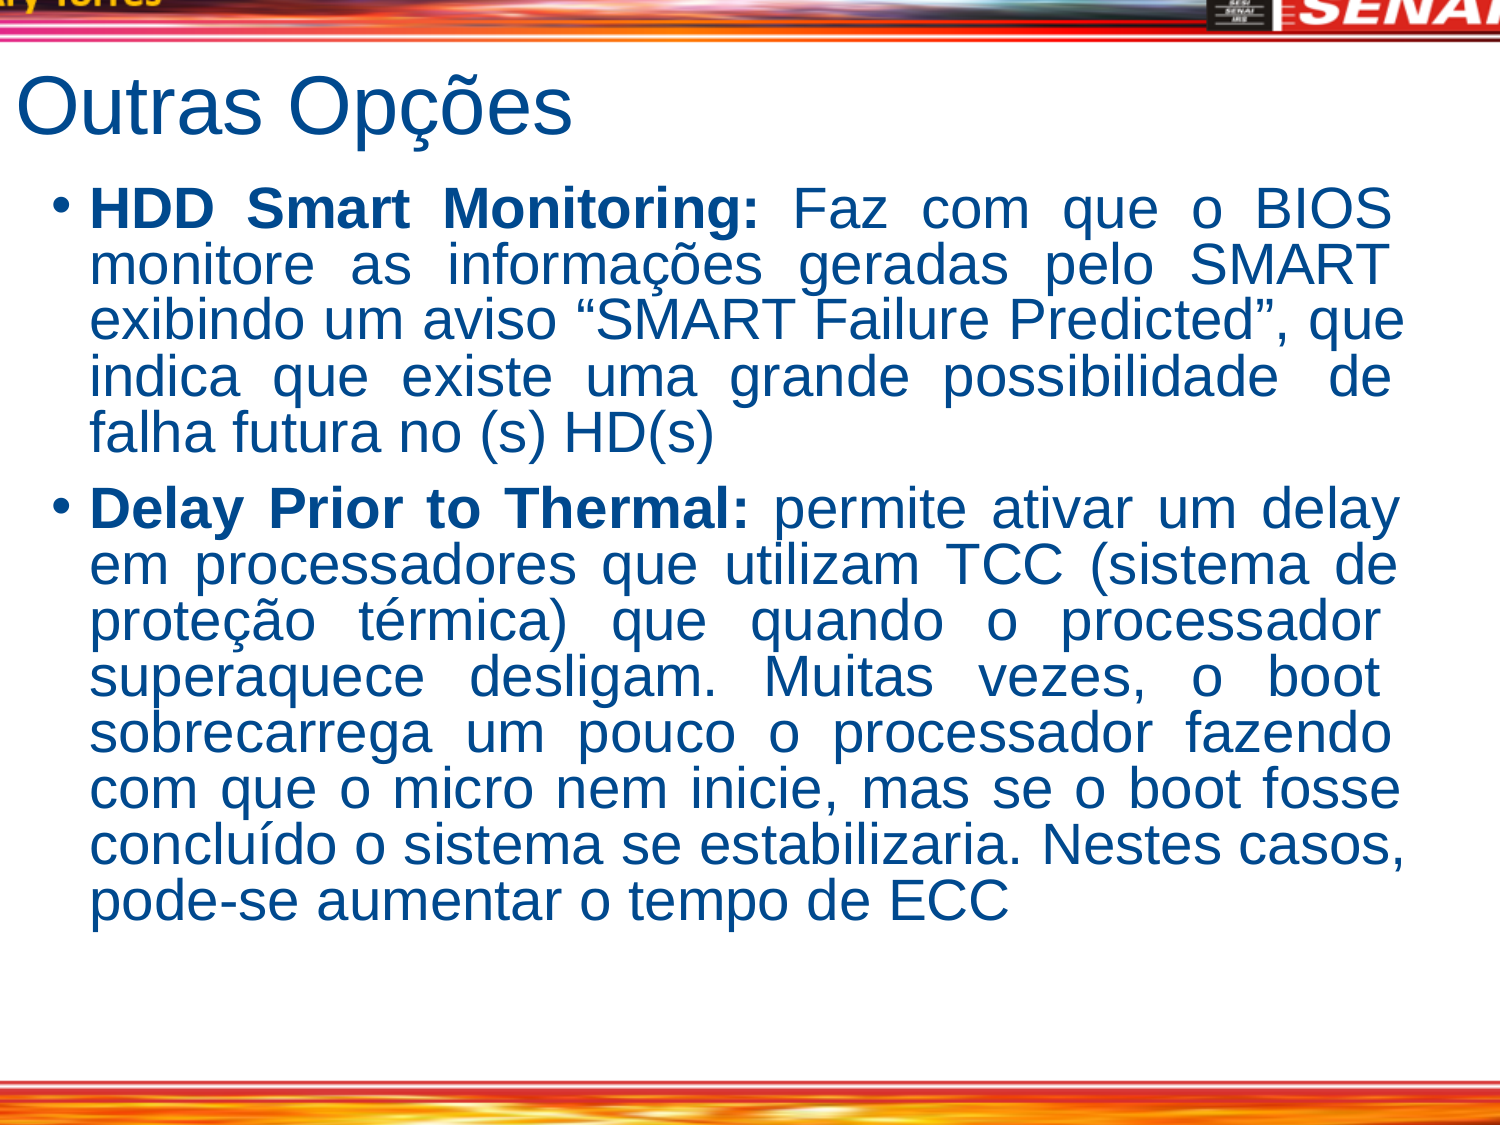

# Outras Opções
HDD Smart Monitoring: Faz com que o BIOS  monitore as informações geradas pelo SMART  exibindo um aviso “SMART Failure Predicted”, que  indica que existe uma grande possibilidade de  falha futura no (s) HD(s)
Delay Prior to Thermal: permite ativar um delay  em processadores que utilizam TCC (sistema de  proteção térmica) que quando o processador  superaquece desligam. Muitas vezes, o boot  sobrecarrega um pouco o processador fazendo  com que o micro nem inicie, mas se o boot fosse  concluído o sistema se estabilizaria. Nestes casos,  pode-se aumentar o tempo de ECC